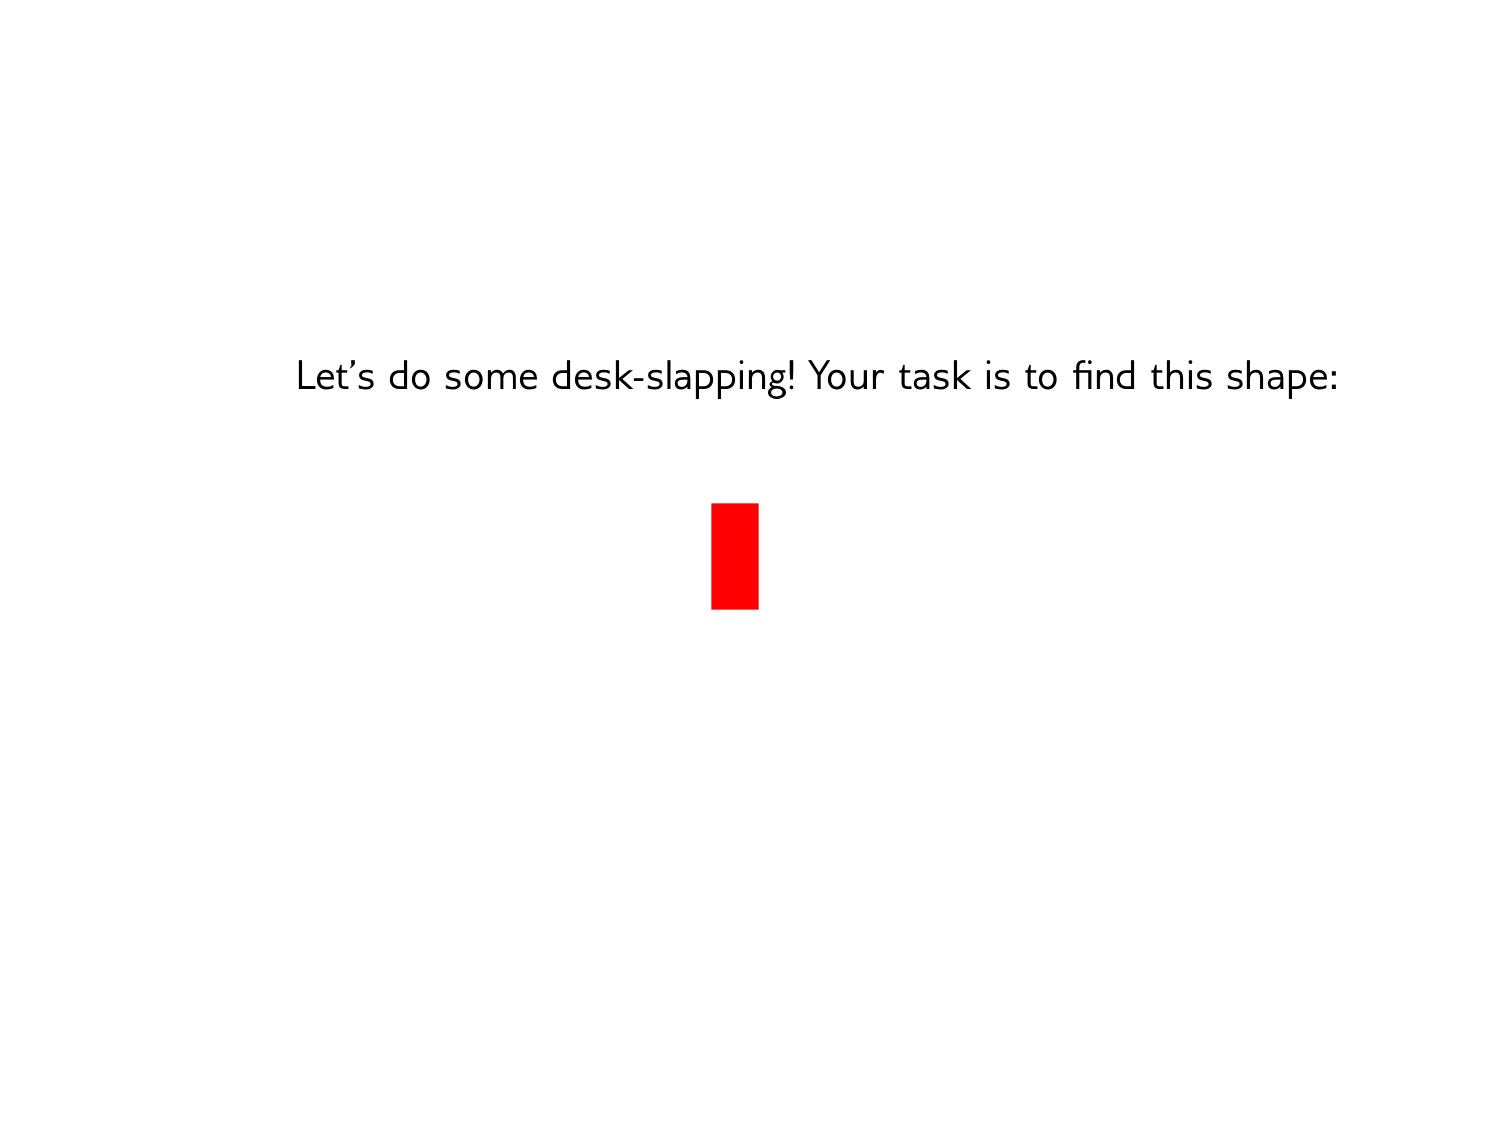

Let’s do some desk-slapping! Your task is to find this shape: